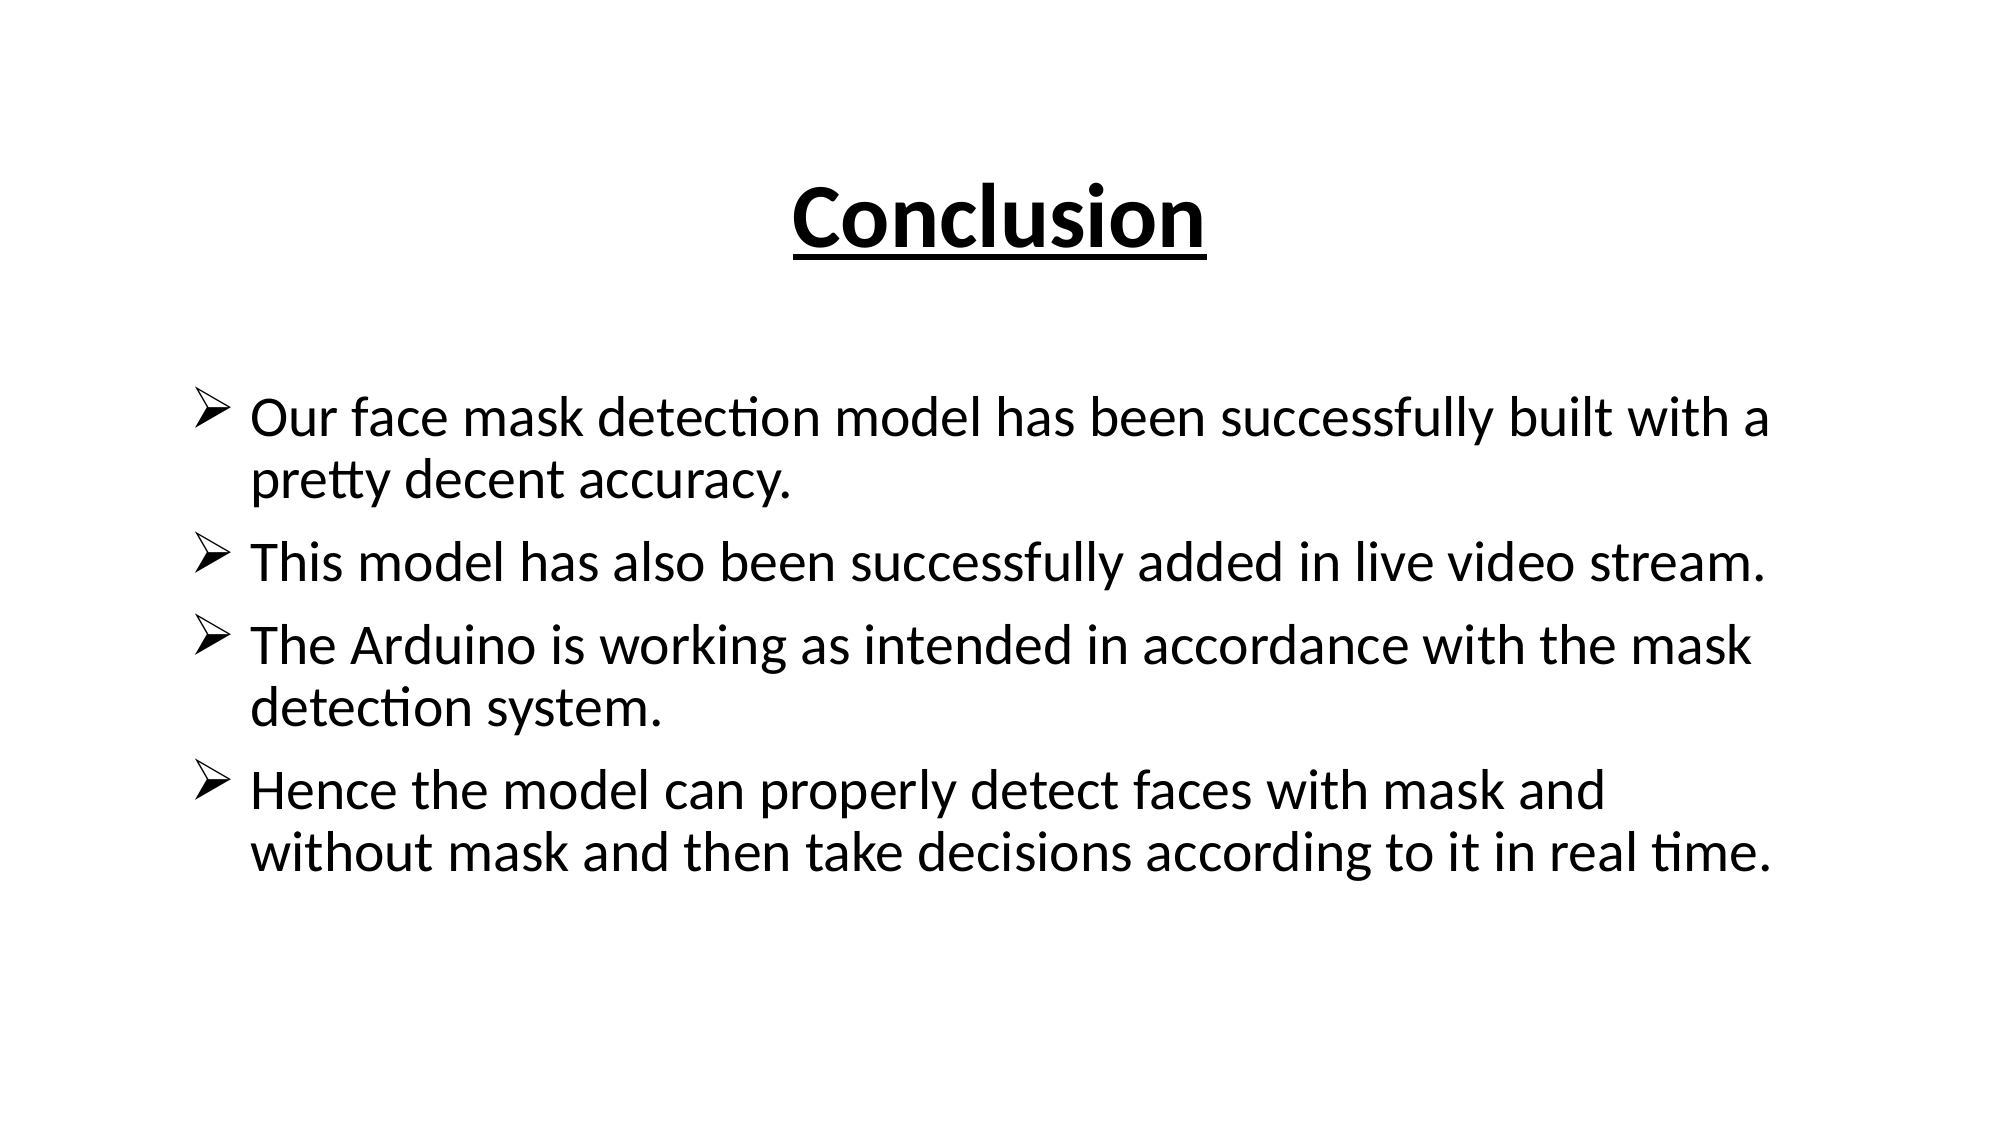

Conclusion
Our face mask detection model has been successfully built with a pretty decent accuracy.
This model has also been successfully added in live video stream.
The Arduino is working as intended in accordance with the mask detection system.
Hence the model can properly detect faces with mask and without mask and then take decisions according to it in real time.